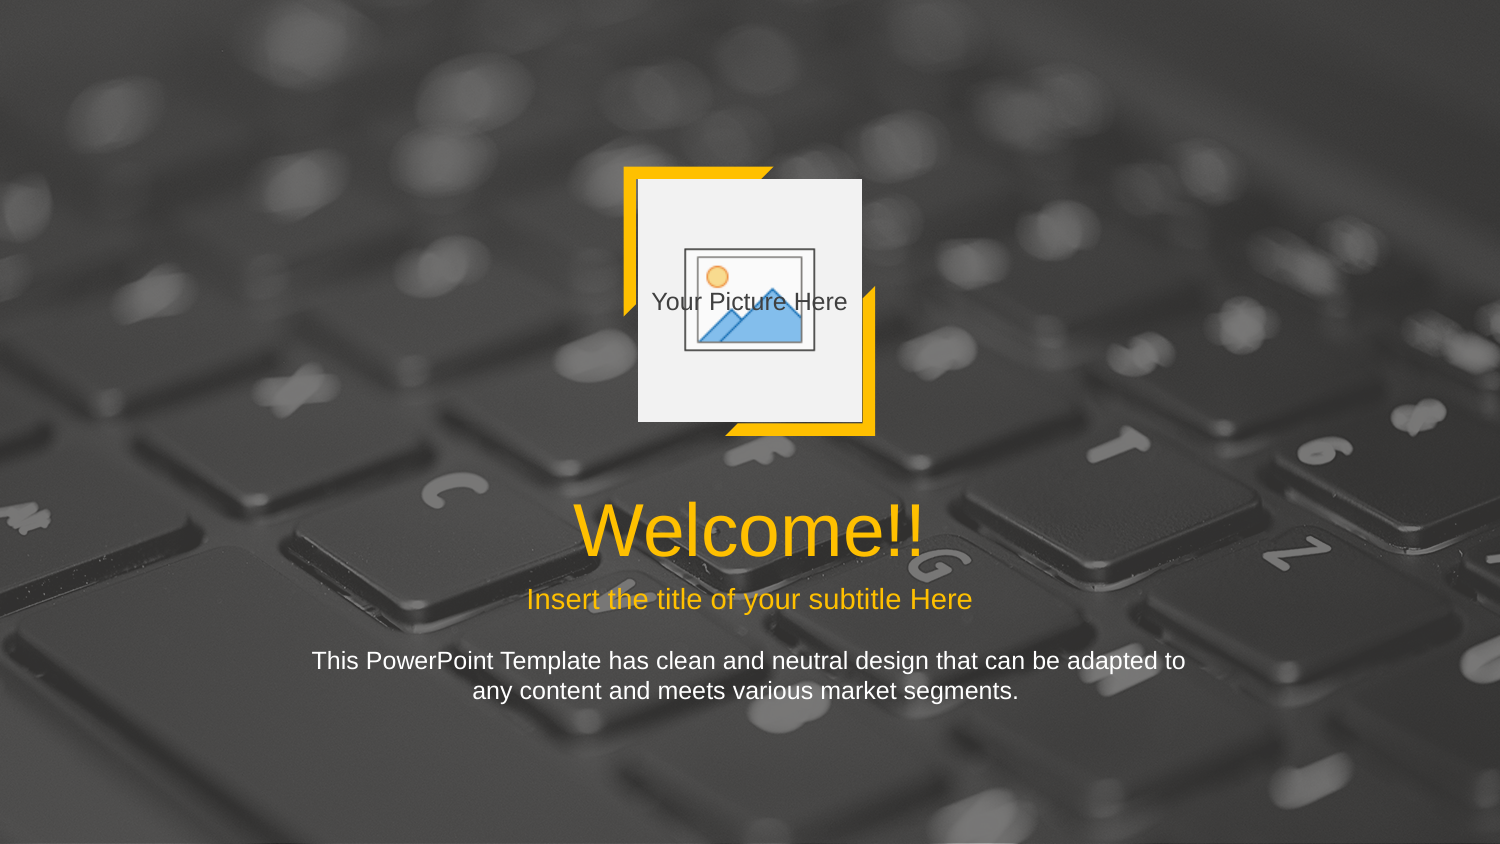

Welcome!!
Insert the title of your subtitle Here
This PowerPoint Template has clean and neutral design that can be adapted to any content and meets various market segments.